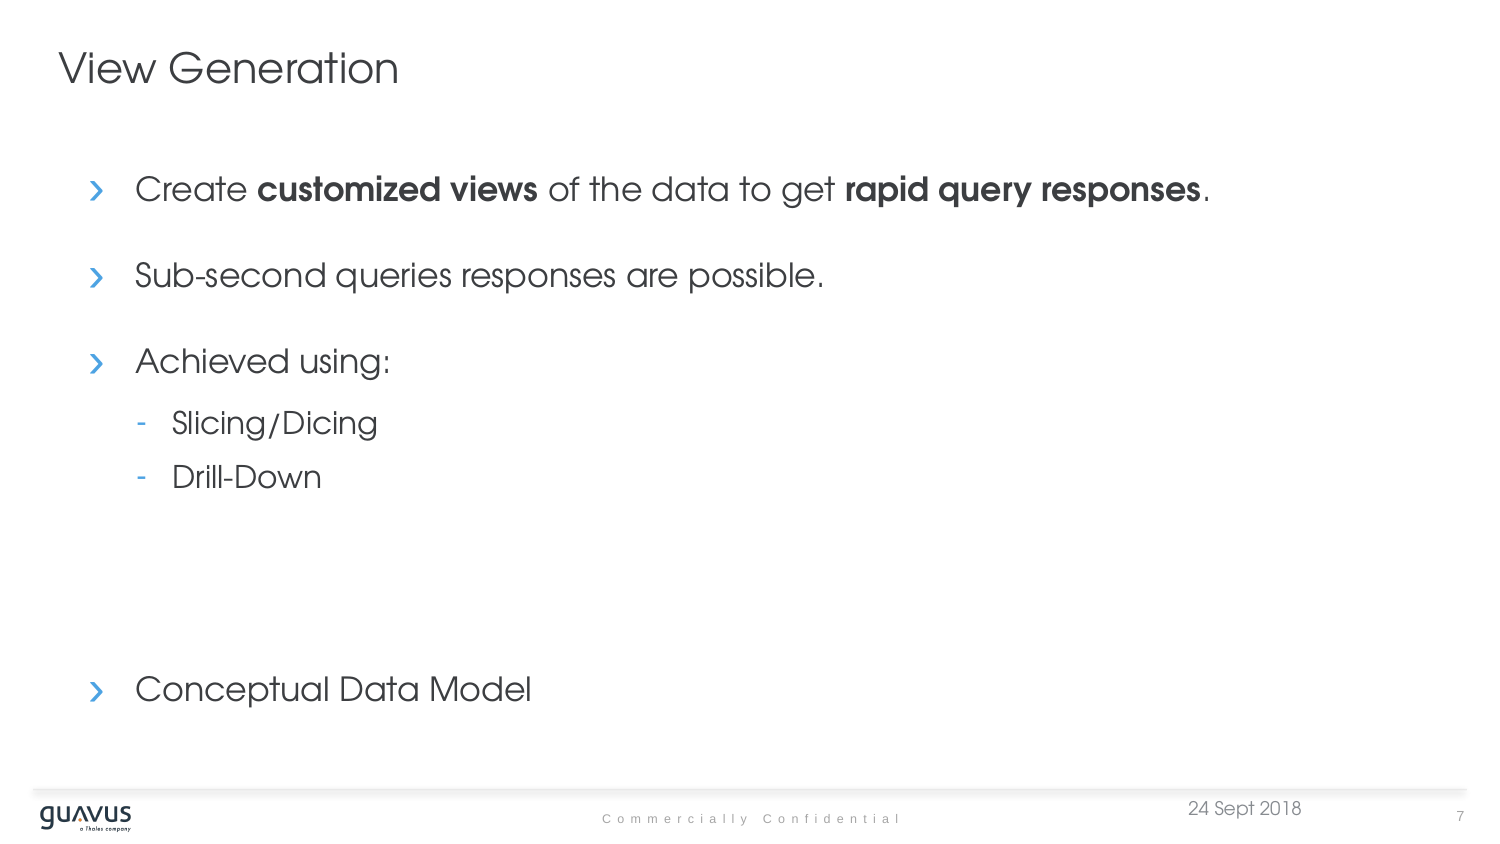

# View Generation
Create customized views of the data to get rapid query responses.
Sub-second queries responses are possible.
Achieved using:
Slicing/Dicing
Drill-Down

Conceptual Data Model